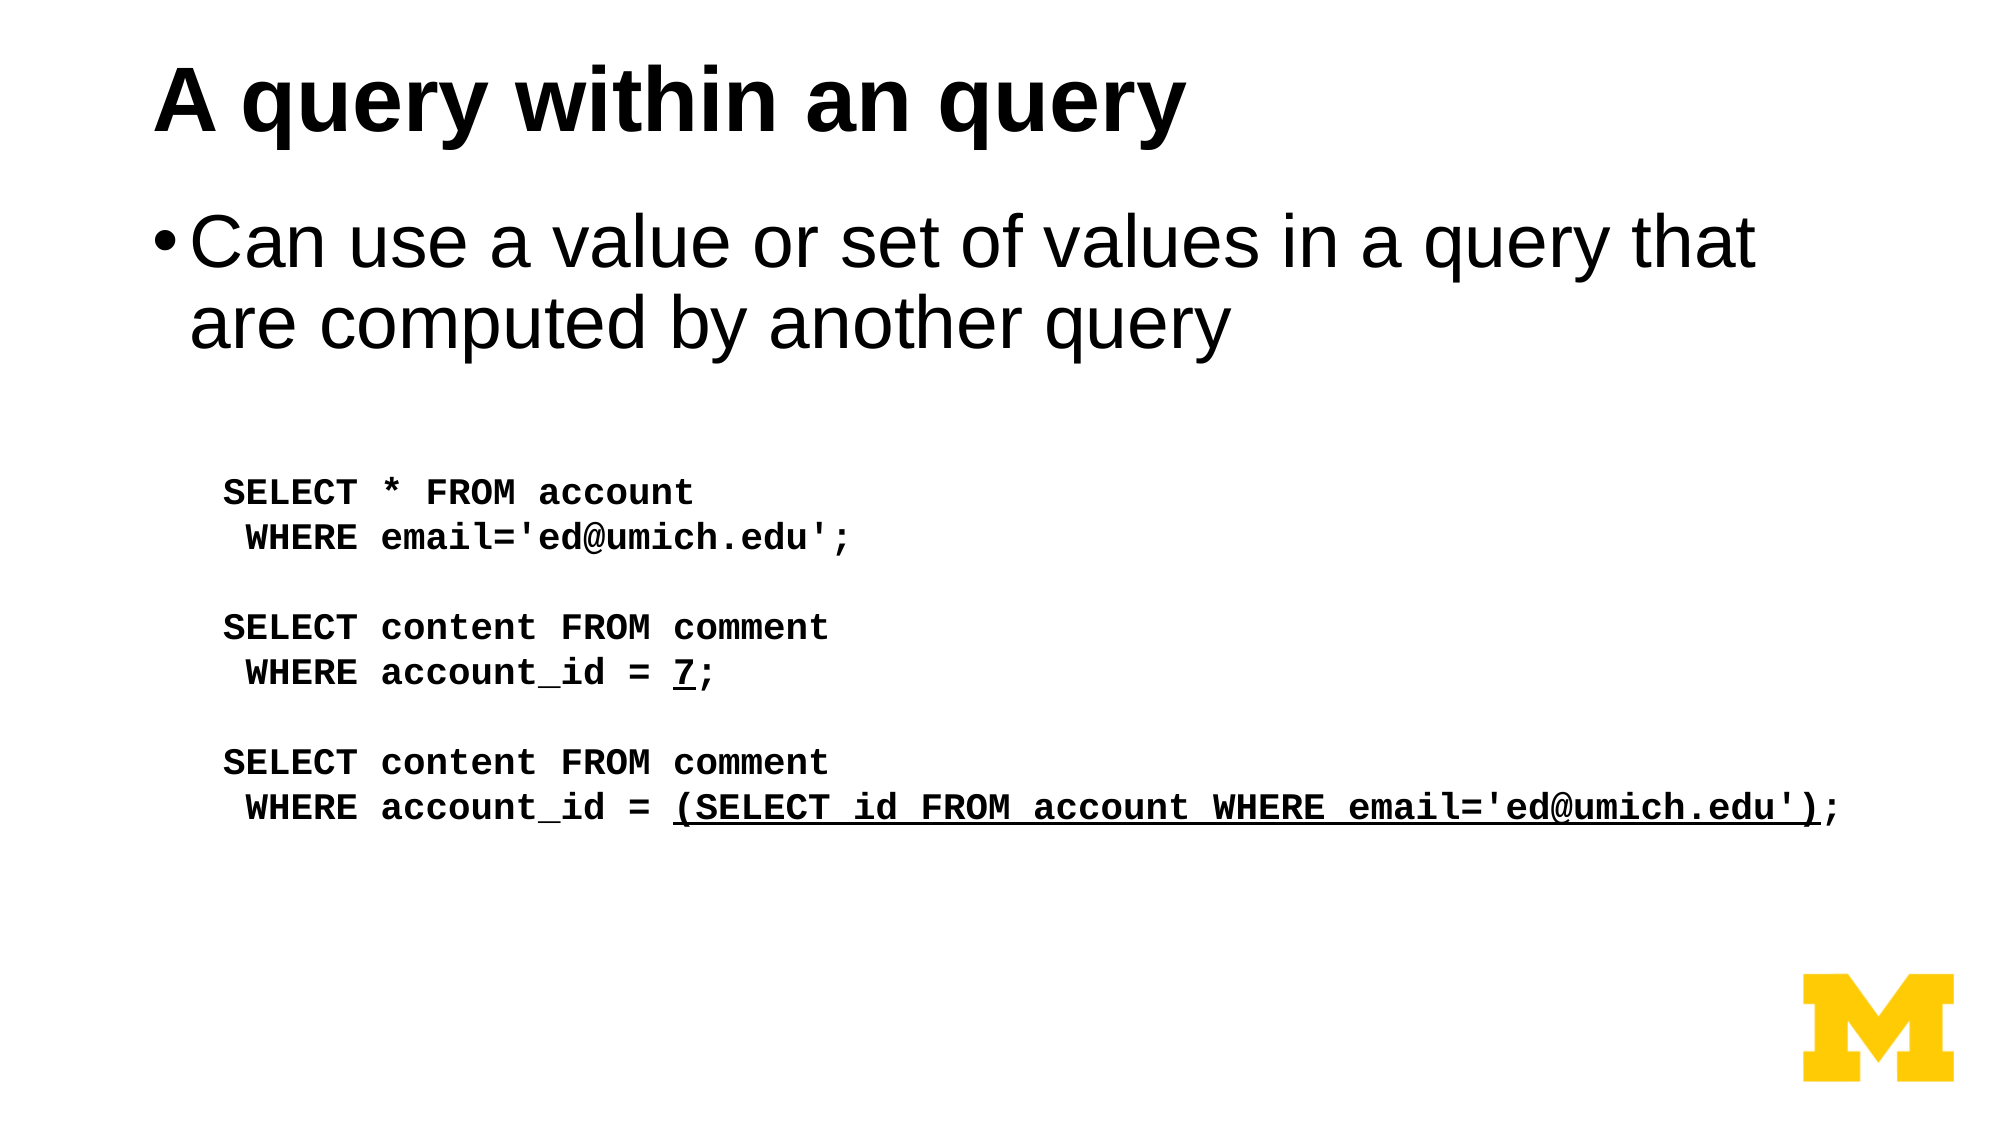

# A query within an query
Can use a value or set of values in a query that are computed by another query
SELECT * FROM account
 WHERE email='ed@umich.edu';

SELECT content FROM comment
 WHERE account_id = 7;

SELECT content FROM comment
 WHERE account_id = (SELECT id FROM account WHERE email='ed@umich.edu');